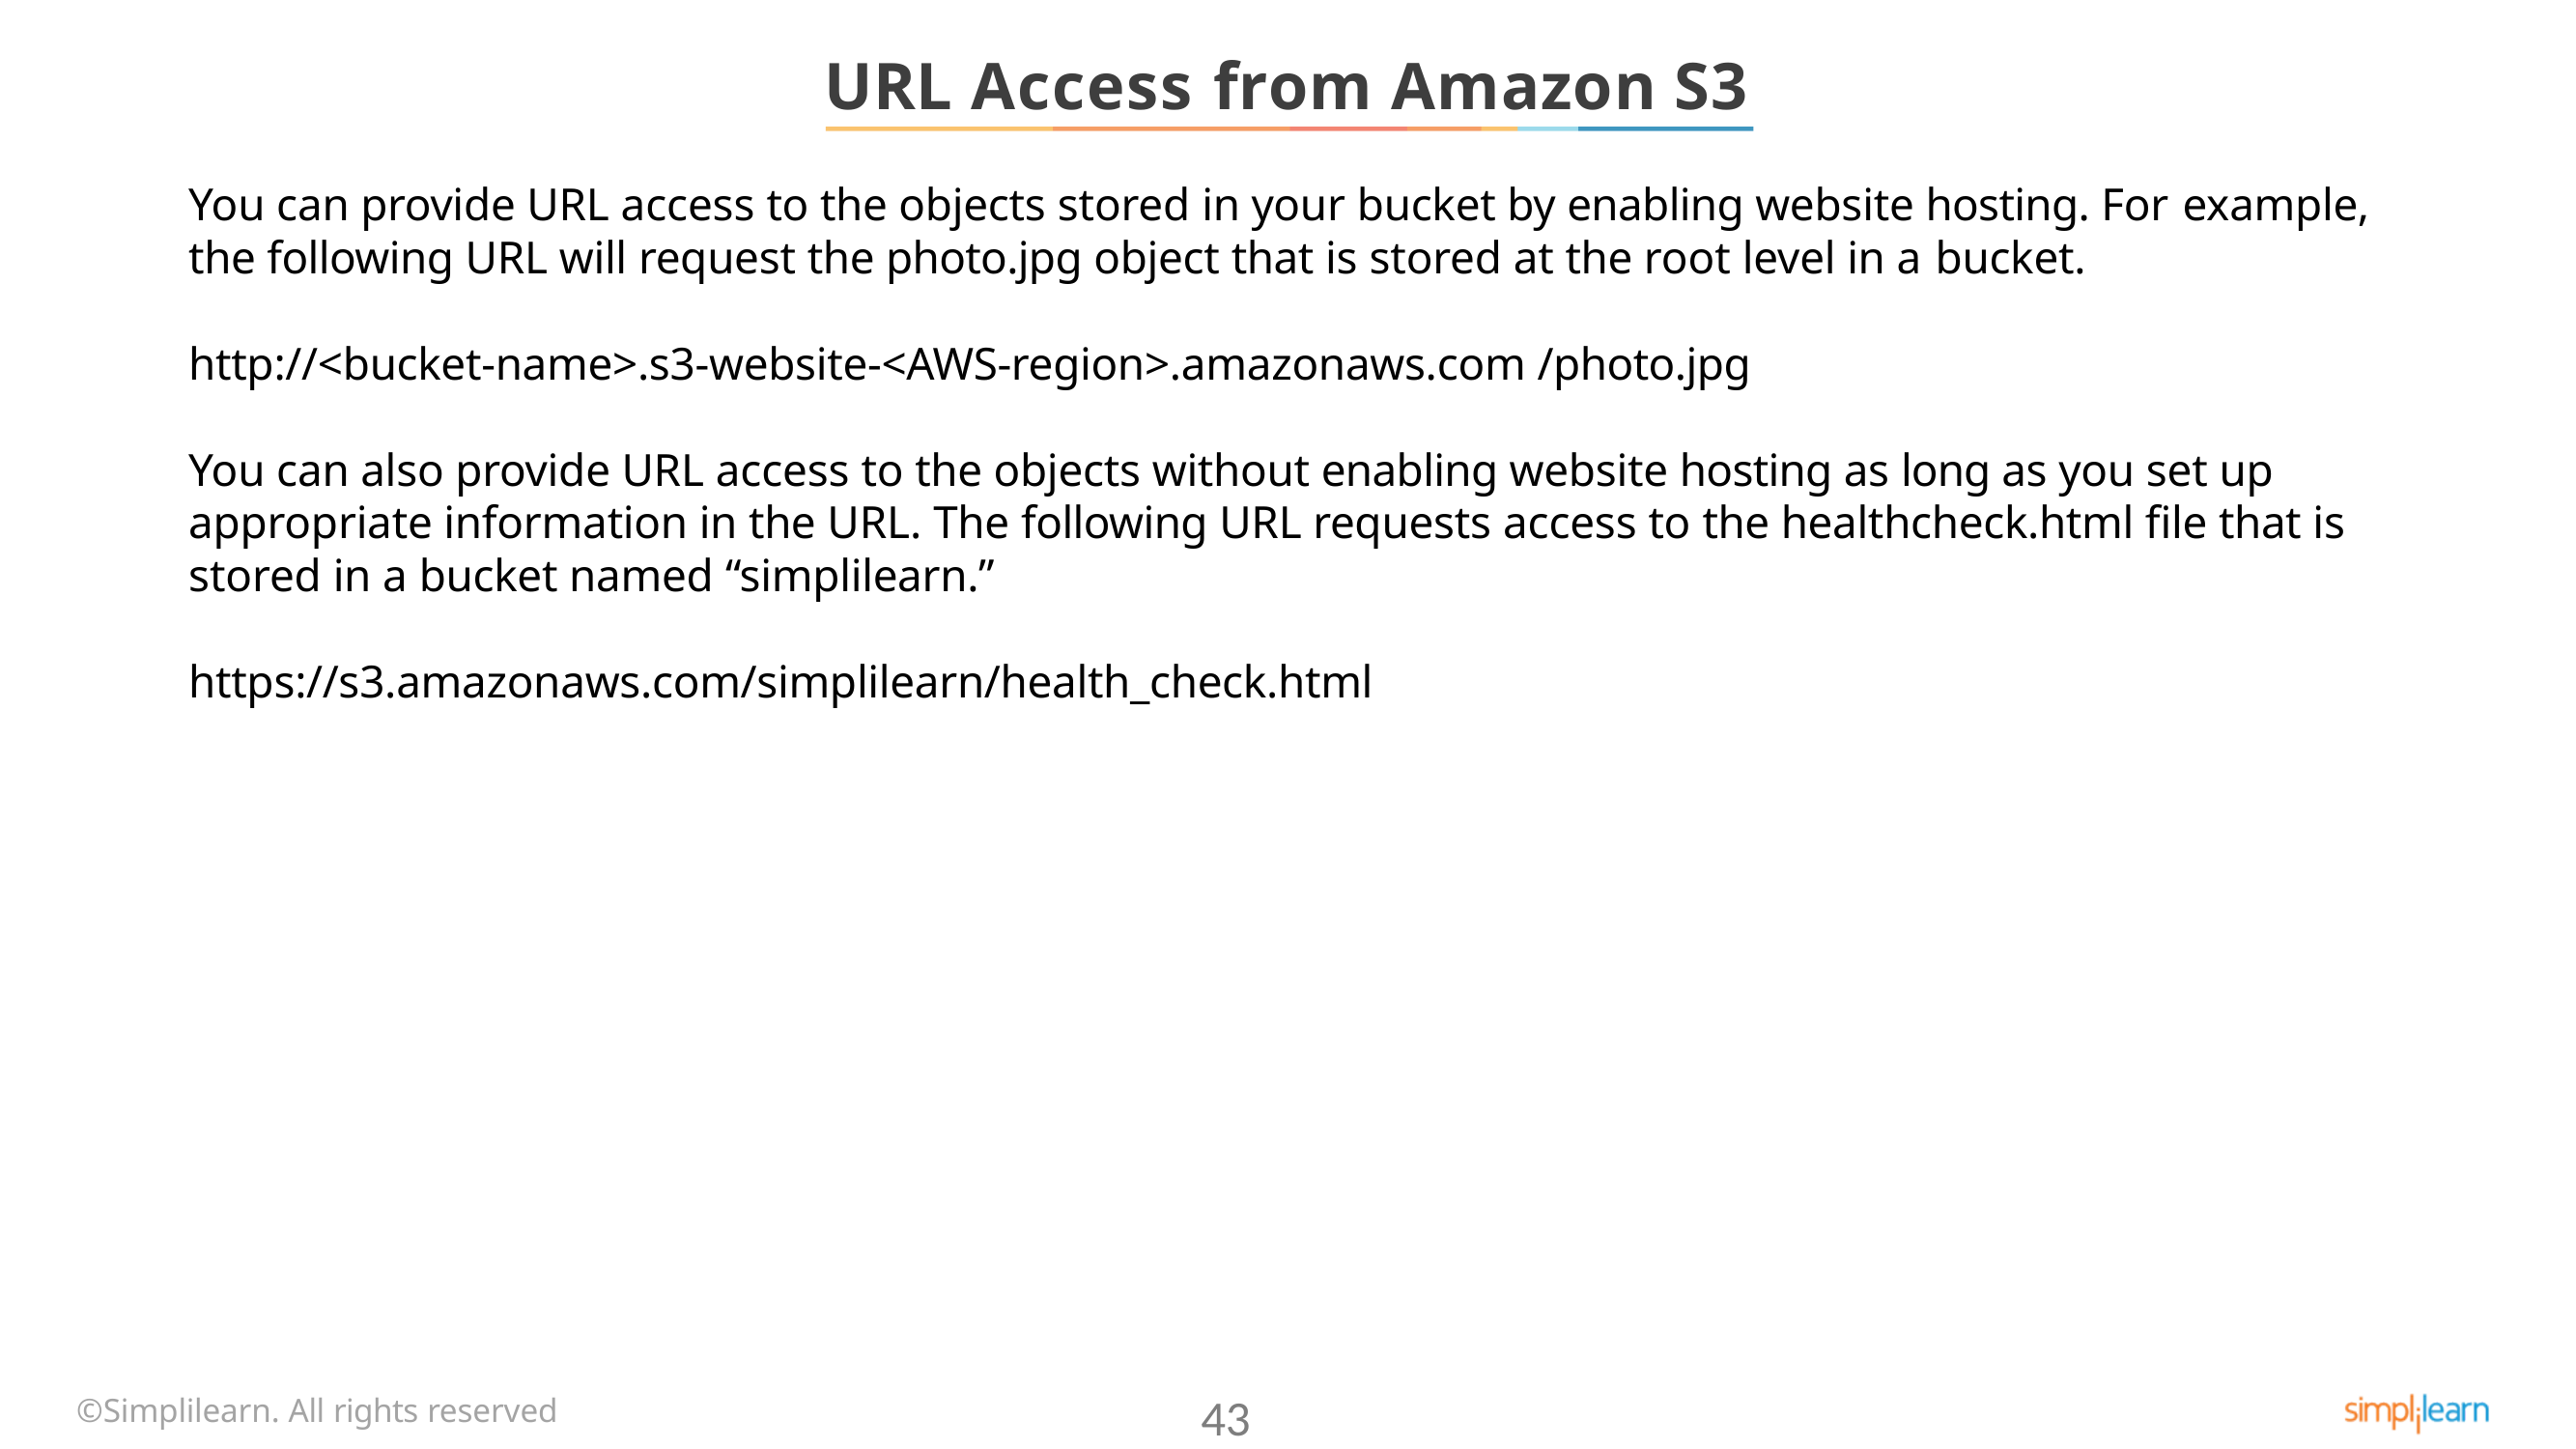

# URL Access from Amazon S3

You can provide URL access to the objects stored in your bucket by enabling website hosting. For example,
the following URL will request the photo.jpg object that is stored at the root level in a bucket.
http://<bucket-name>.s3-website-<AWS-region>.amazonaws.com /photo.jpg
You can also provide URL access to the objects without enabling website hosting as long as you set up  appropriate information in the URL. The following URL requests access to the healthcheck.html file that is  stored in a bucket named “simplilearn.”
https://s3.amazonaws.com/simplilearn/health_check.html
©Simplilearn. All rights reserved
43